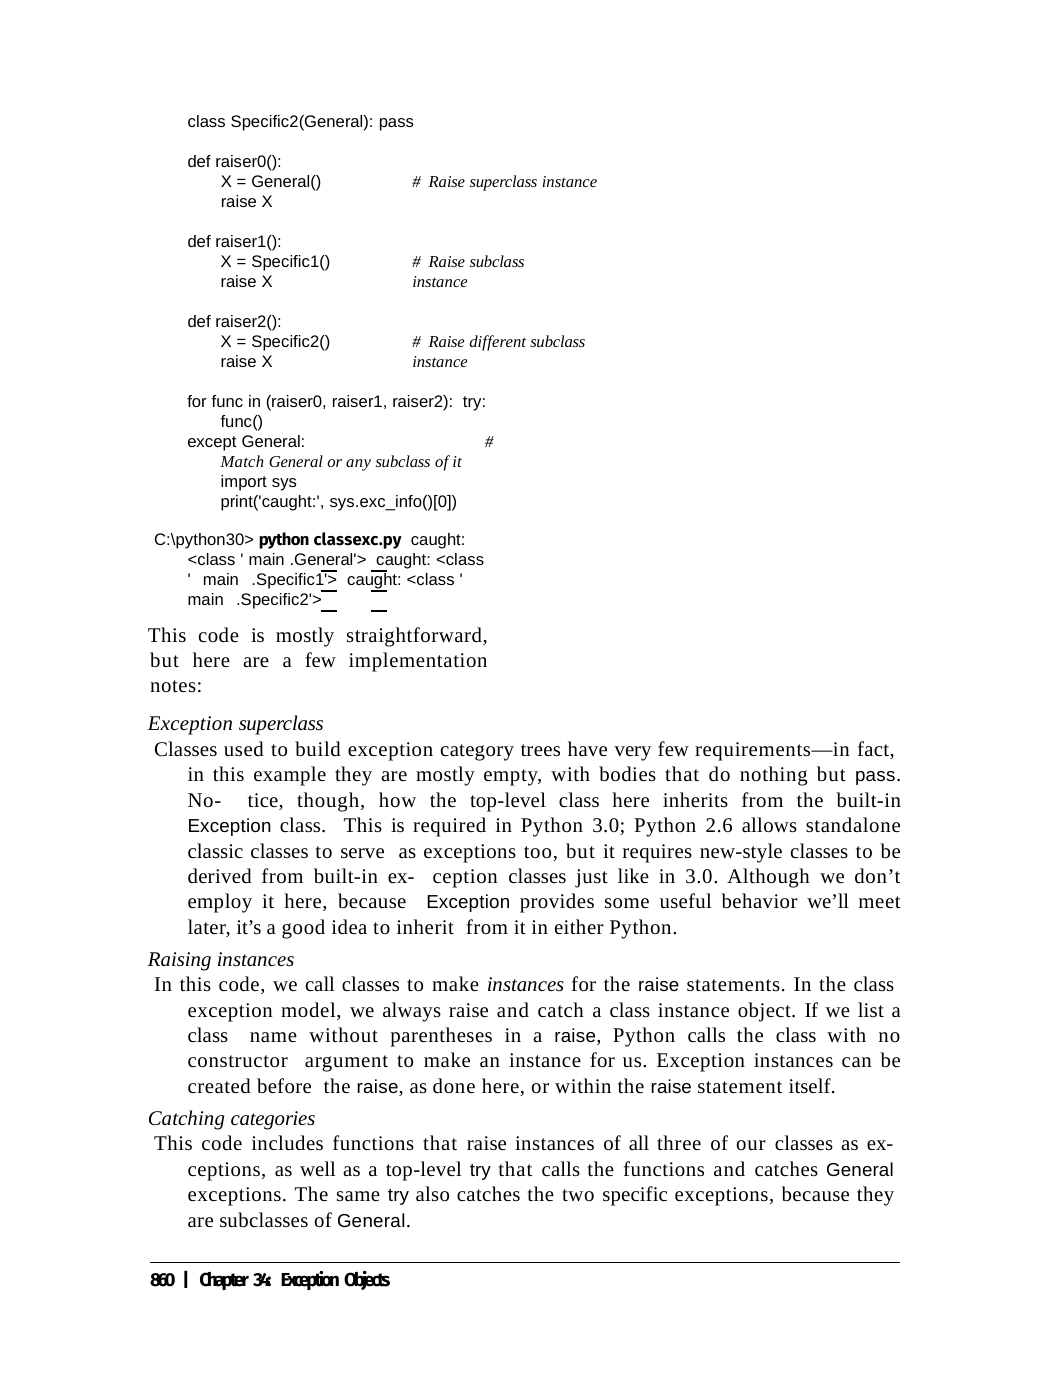

class Specific2(General): pass
def raiser0():
X = General()  raise X
# Raise superclass instance
def raiser1():
X = Specific1()  raise X
# Raise subclass instance
def raiser2():
X = Specific2()  raise X
# Raise different subclass instance
for func in (raiser0, raiser1, raiser2):  try:
func()
except General:	# Match General or any subclass of it
import sys
print('caught:', sys.exc_info()[0])

C:\python30> python classexc.py  caught: <class ' main .General'>  caught: <class ' main .Specific1'>  caught: <class ' main .Specific2'>
This code is mostly straightforward, but here are a few implementation notes:
Exception superclass
Classes used to build exception category trees have very few requirements—in fact,  in this example they are mostly empty, with bodies that do nothing but pass. No-  tice, though, how the top-level class here inherits from the built-in Exception class.  This is required in Python 3.0; Python 2.6 allows standalone classic classes to serve  as exceptions too, but it requires new-style classes to be derived from built-in ex-  ception classes just like in 3.0. Although we don’t employ it here, because  Exception provides some useful behavior we’ll meet later, it’s a good idea to inherit  from it in either Python.
Raising instances
In this code, we call classes to make instances for the raise statements. In the class  exception model, we always raise and catch a class instance object. If we list a class  name without parentheses in a raise, Python calls the class with no constructor  argument to make an instance for us. Exception instances can be created before  the raise, as done here, or within the raise statement itself.
Catching categories
This code includes functions that raise instances of all three of our classes as ex-  ceptions, as well as a top-level try that calls the functions and catches General  exceptions. The same try also catches the two specific exceptions, because they  are subclasses of General.

860  |  Chapter 34:  Exception Objects